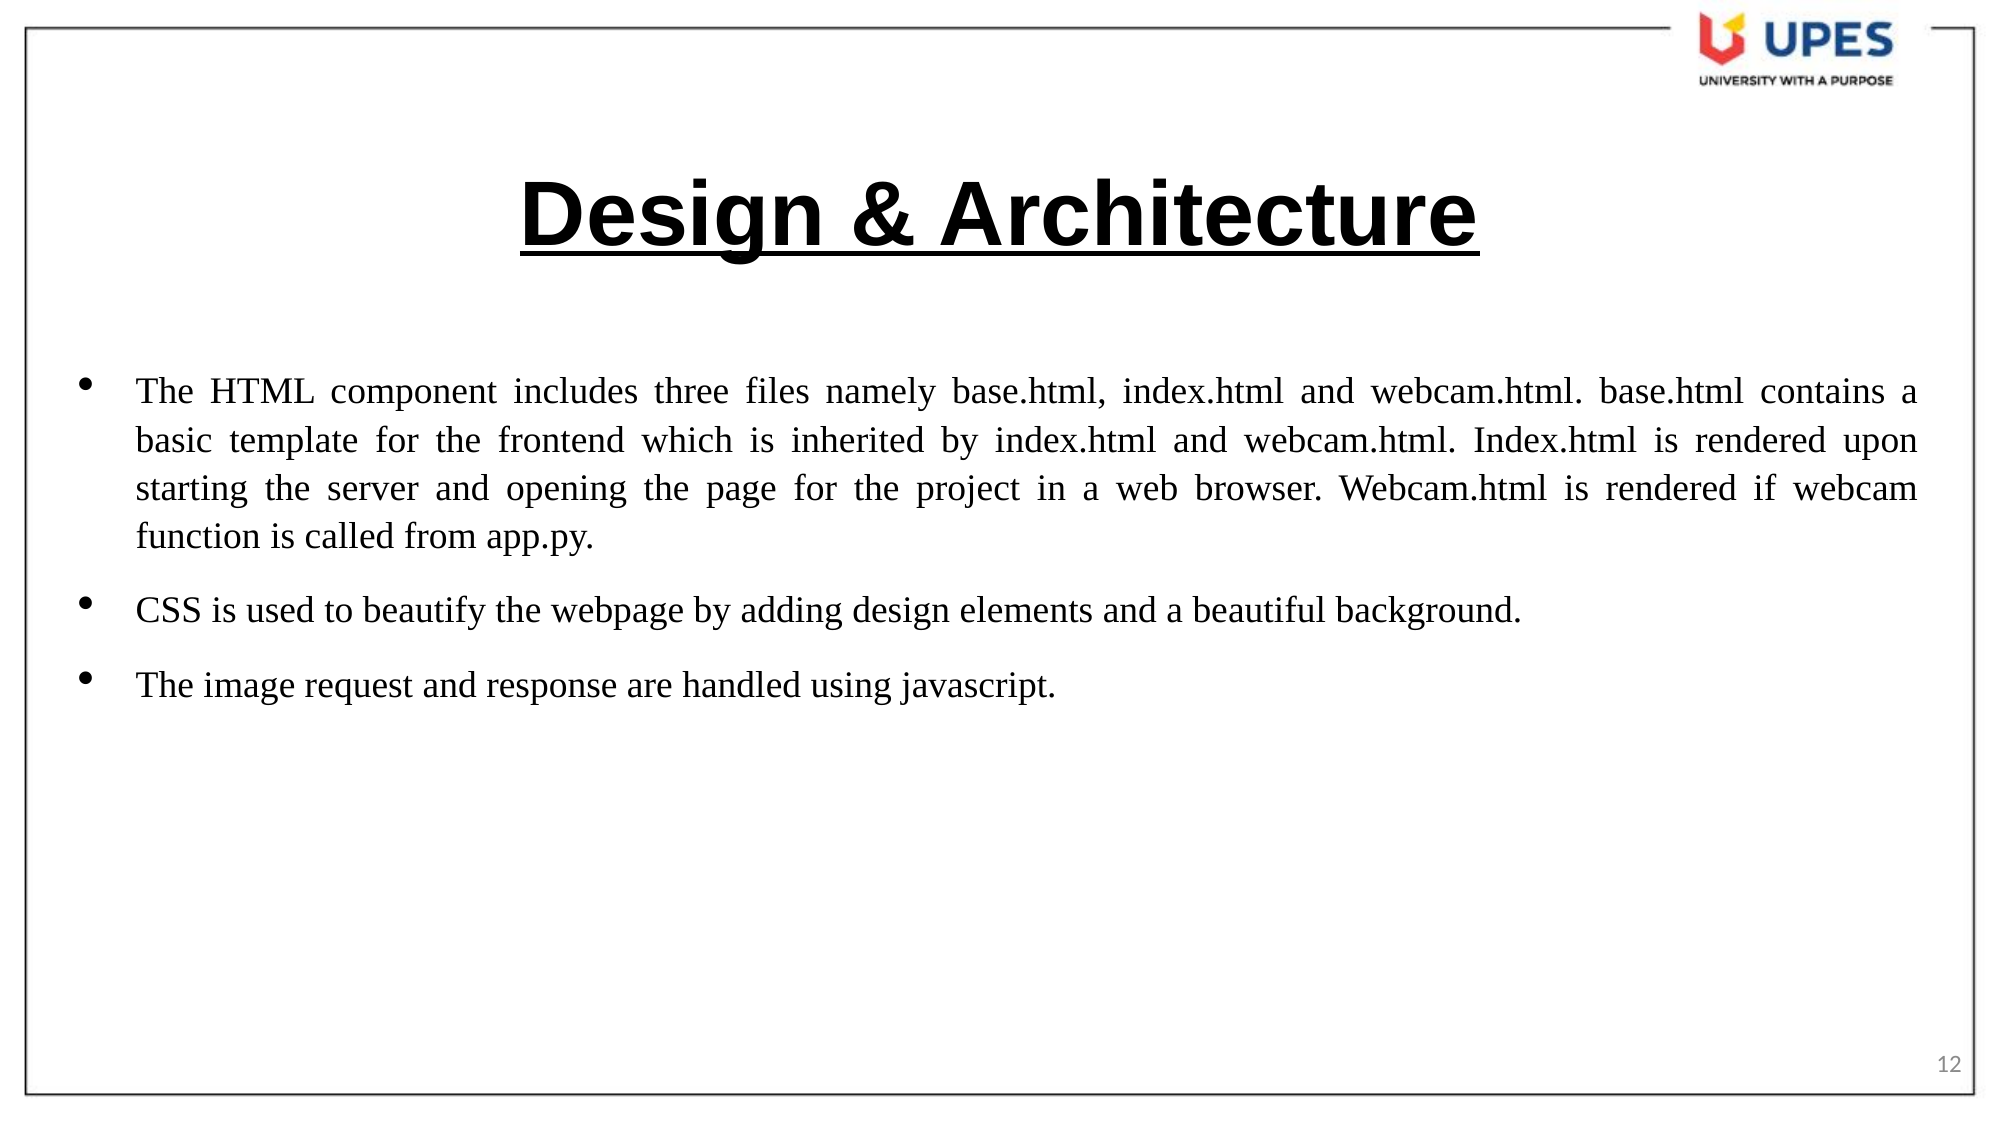

# Design & Architecture
The HTML component includes three files namely base.html, index.html and webcam.html. base.html contains a basic template for the frontend which is inherited by index.html and webcam.html. Index.html is rendered upon starting the server and opening the page for the project in a web browser. Webcam.html is rendered if webcam function is called from app.py.
CSS is used to beautify the webpage by adding design elements and a beautiful background.
The image request and response are handled using javascript.

12